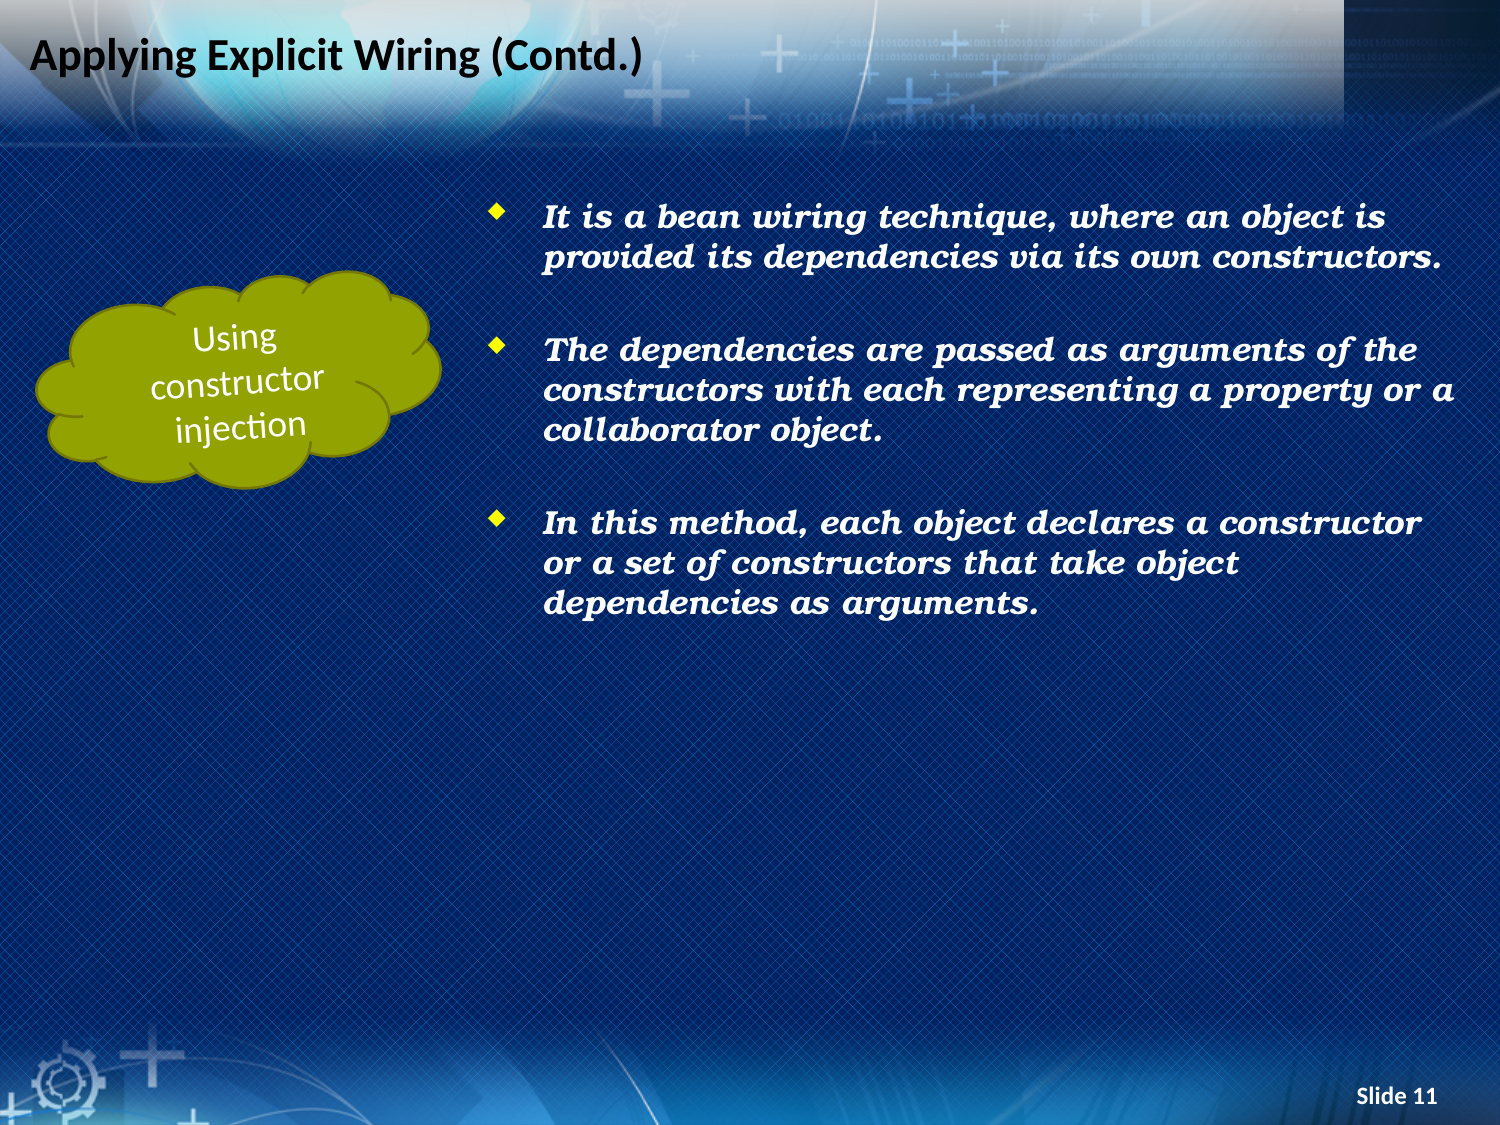

# Applying Explicit Wiring (Contd.)
It is a bean wiring technique, where an object is provided its dependencies via its own constructors.

The dependencies are passed as arguments of the constructors with each representing a property or a collaborator object.

In this method, each object declares a constructor or a set of constructors that take object dependencies as arguments.

Using constructor injection